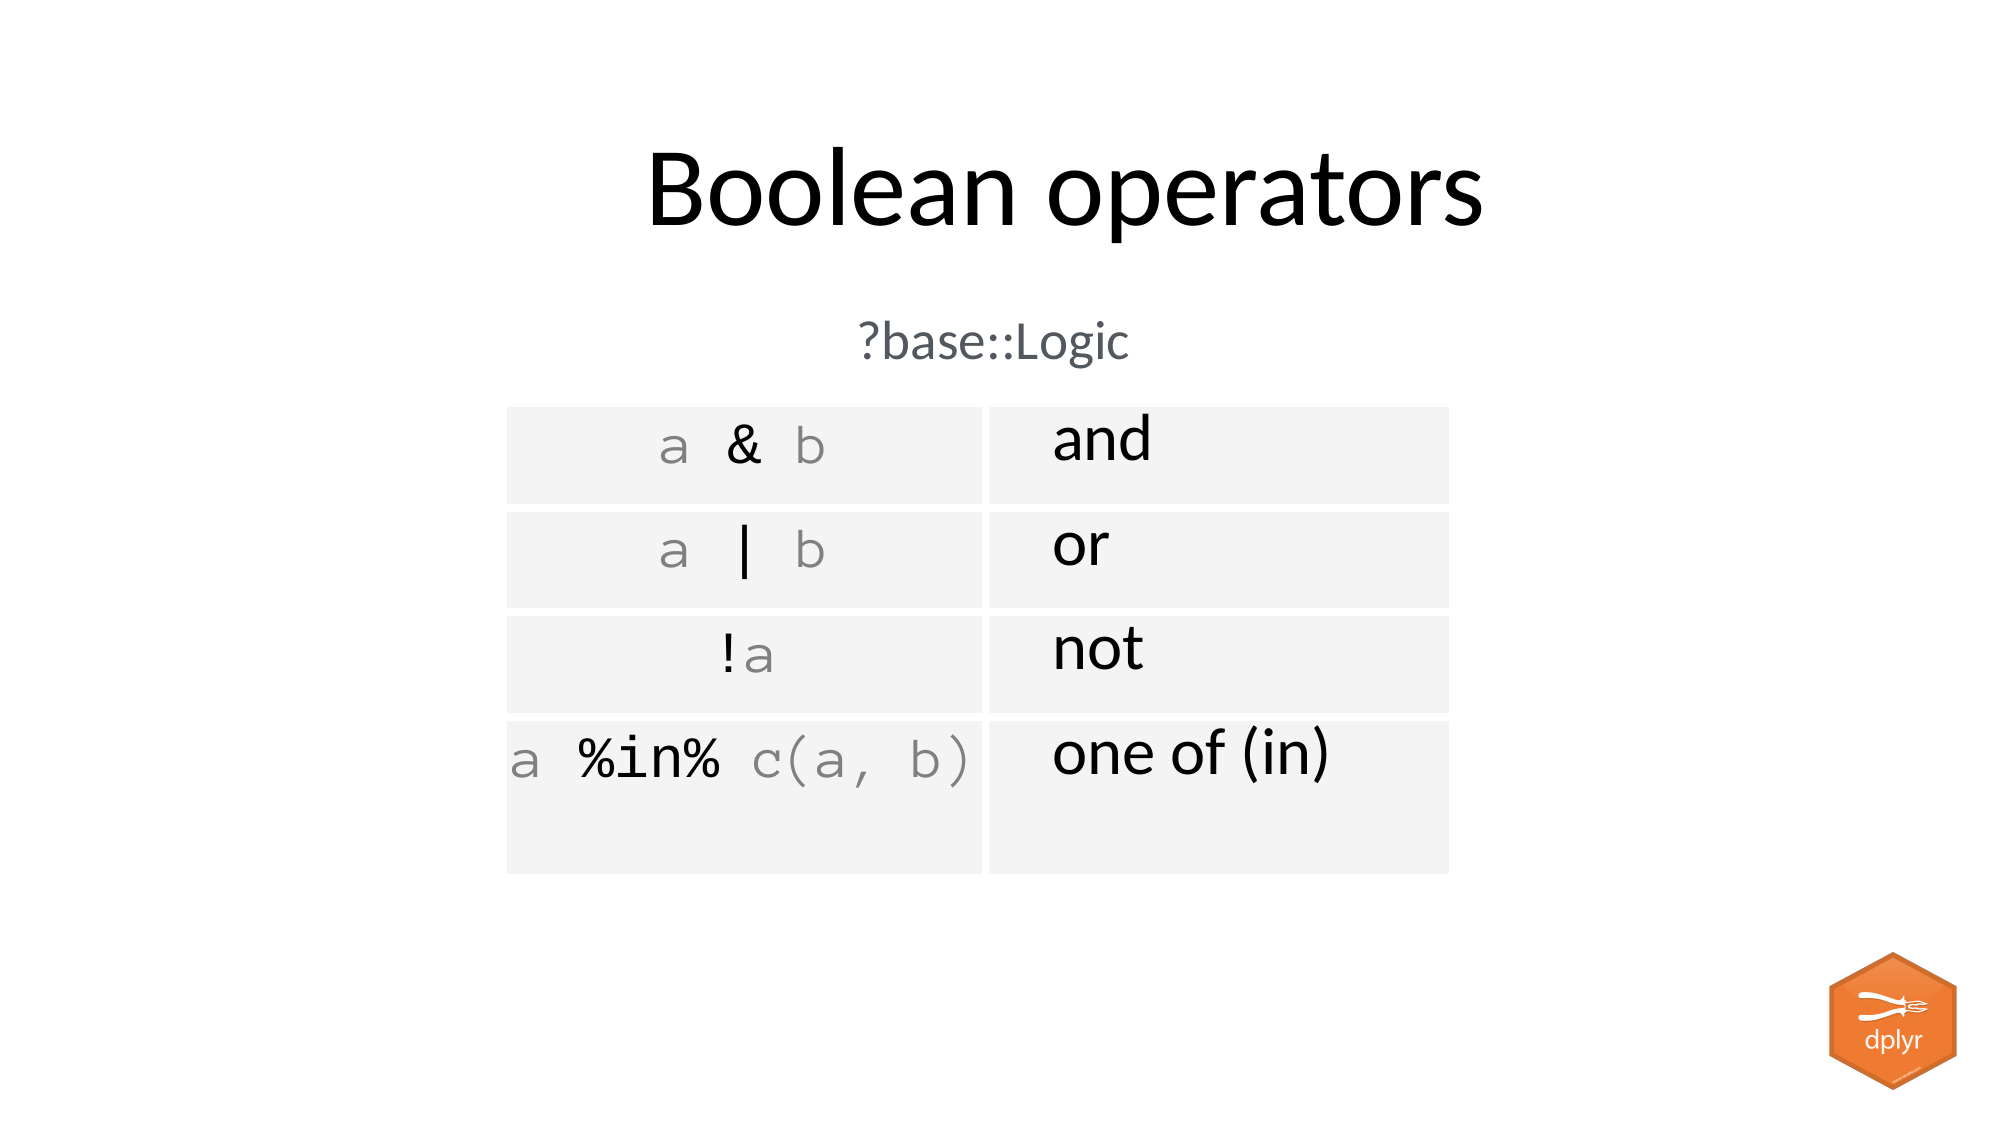

# Boolean operators
?base::Logic
| a & b | and |
| --- | --- |
| a | b | or |
| !a | not |
| a %in% c(a, b) | one of (in) |